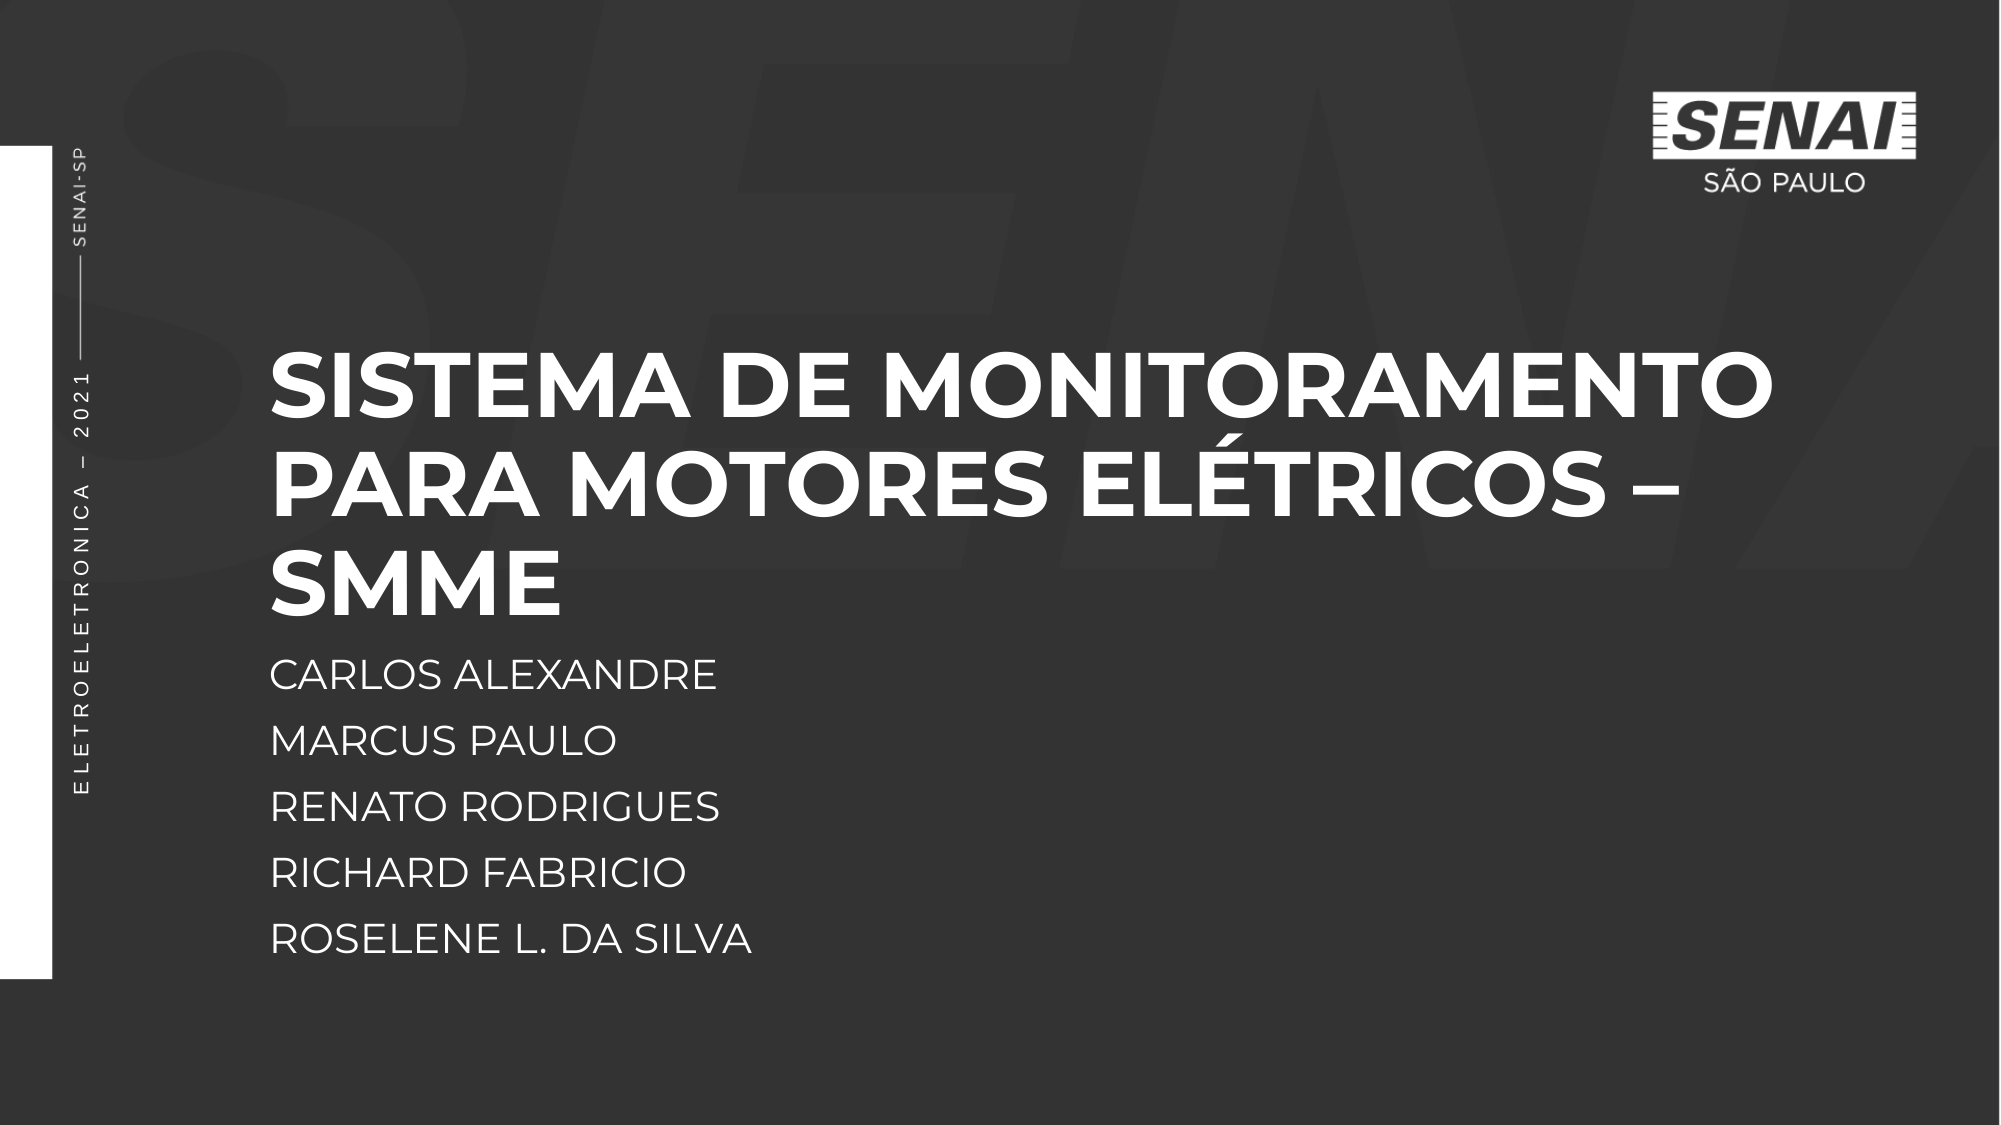

SISTEMA DE MONITORAMENTO PARA MOTORES ELÉTRICOS – SMME
CARLOS ALEXANDRE
MARCUS PAULO
RENATO RODRIGUES
RICHARD FABRICIO
ROSELENE L. DA SILVA
ELETROELETRONICA – 2021